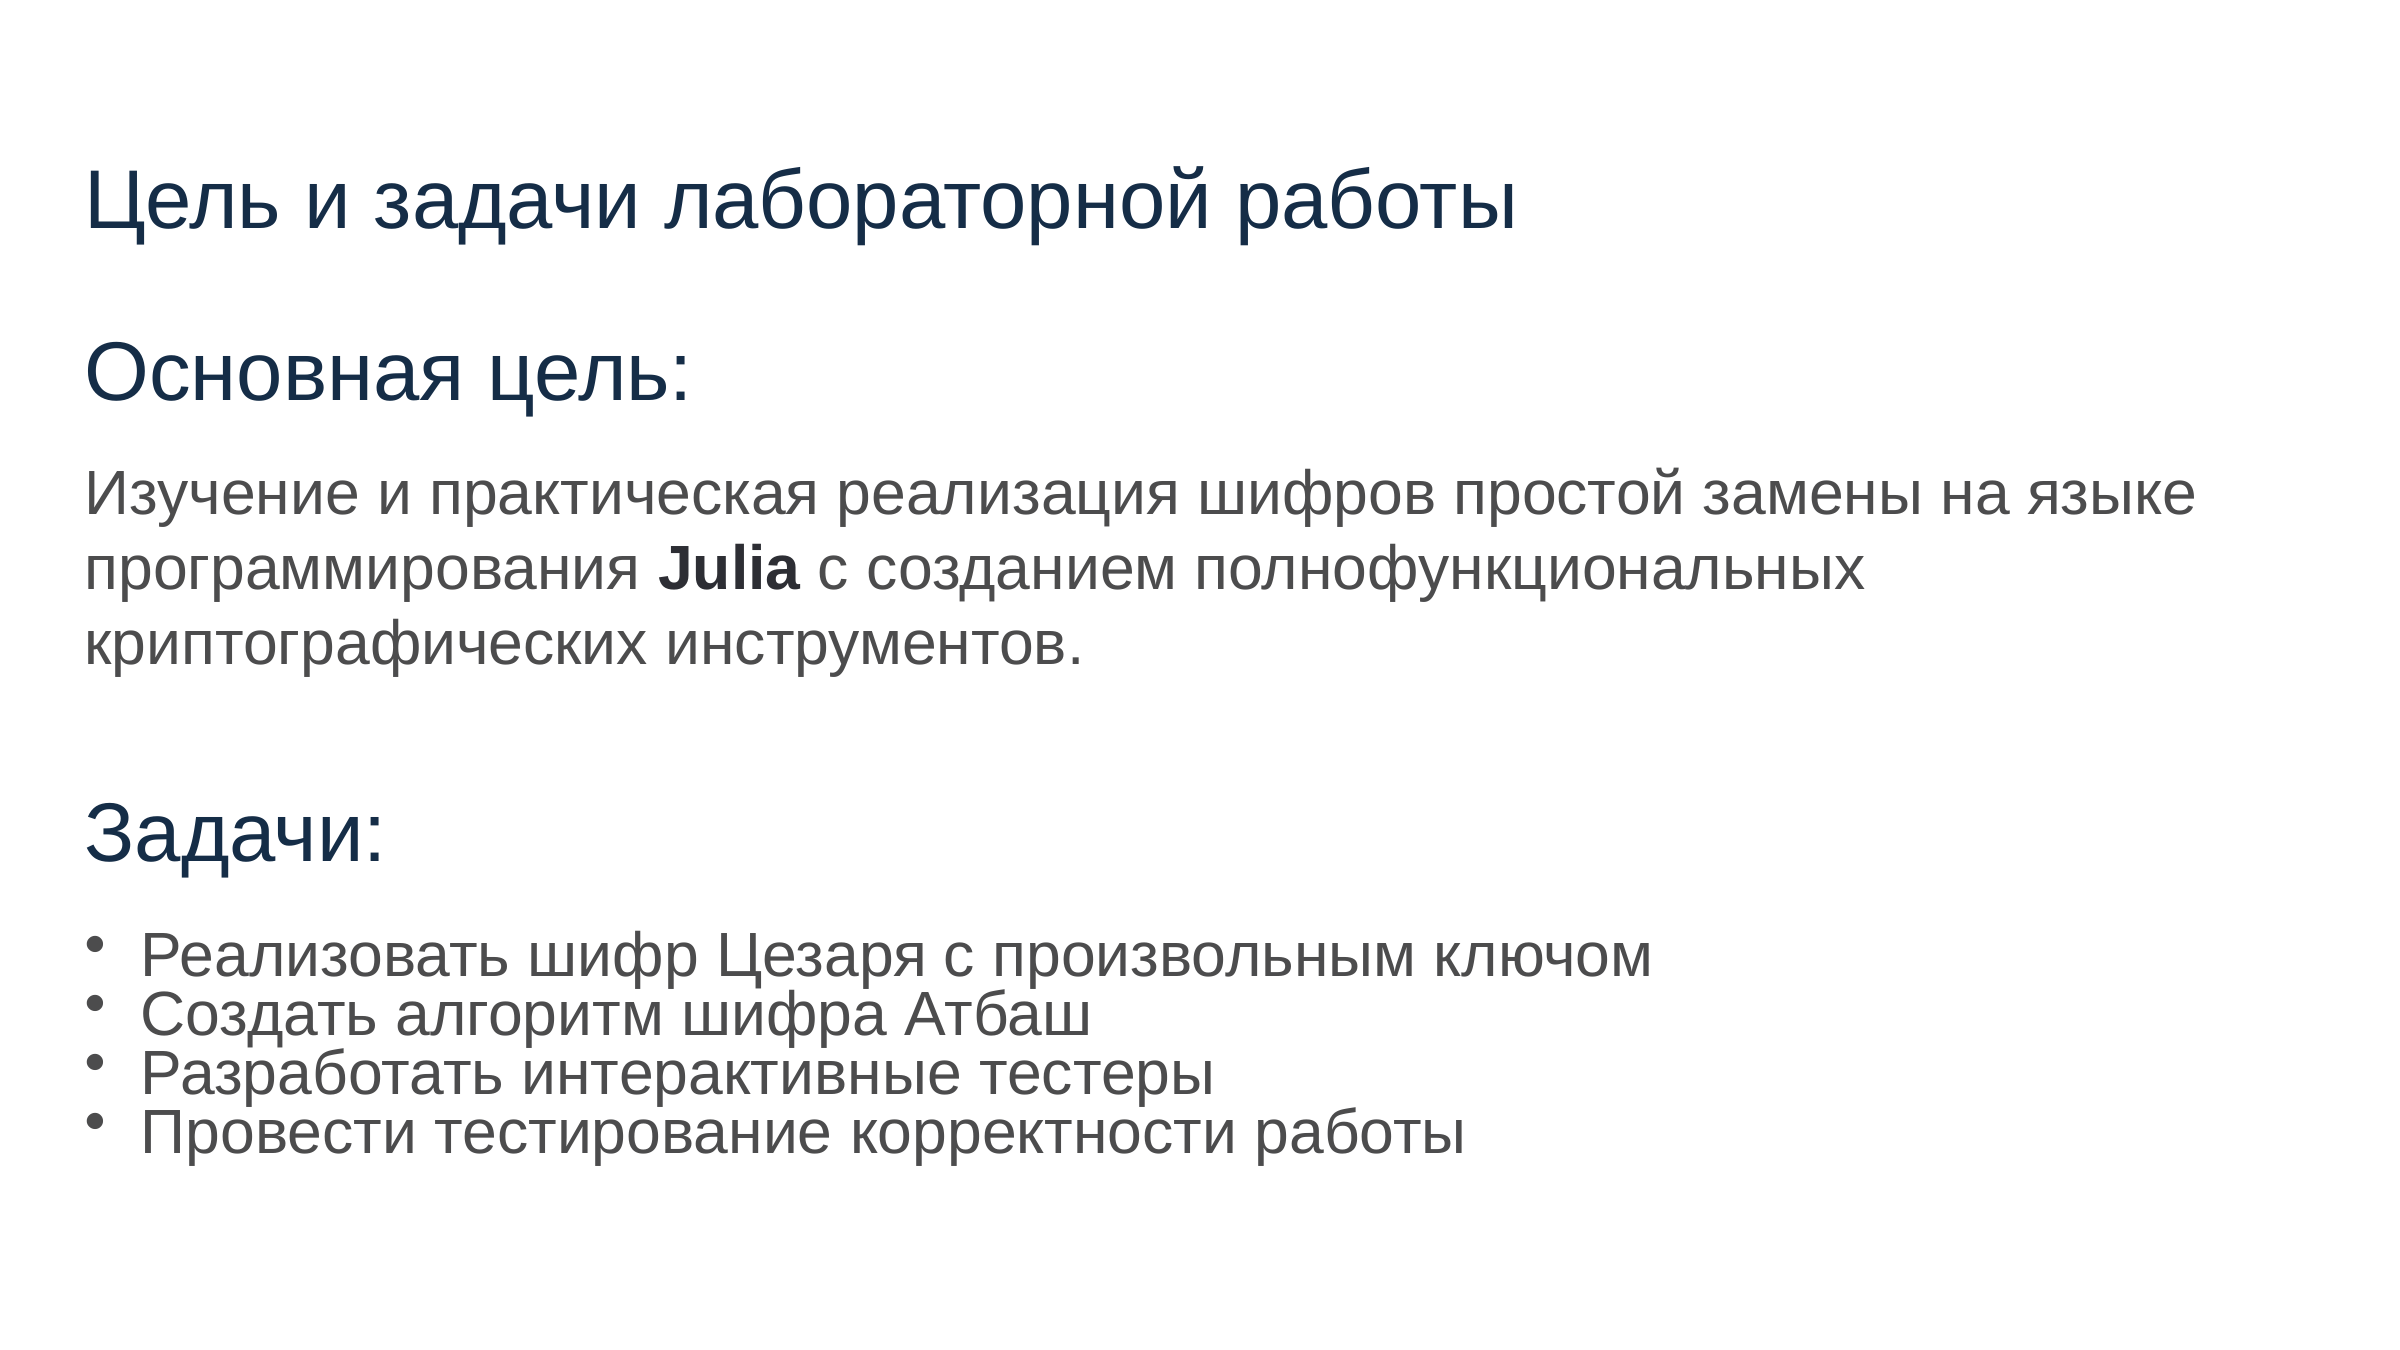

Цель и задачи лабораторной работы
Основная цель:
Изучение и практическая реализация шифров простой замены на языке программирования Julia с созданием полнофункциональных криптографических инструментов.
Задачи:
Реализовать шифр Цезаря с произвольным ключом
Создать алгоритм шифра Атбаш
Разработать интерактивные тестеры
Провести тестирование корректности работы